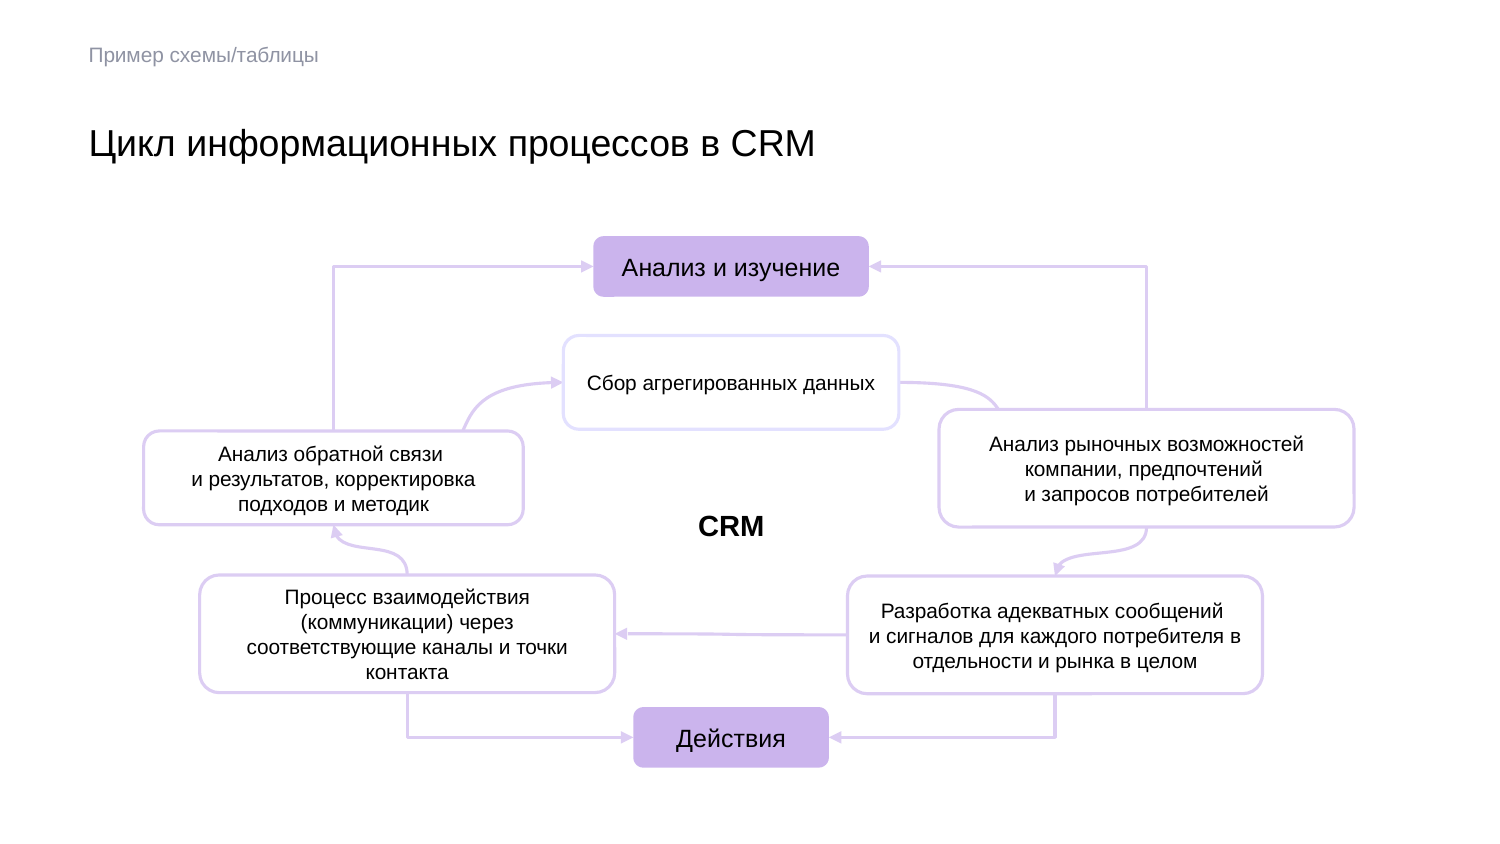

Пример схемы/таблицы
# Цикл информационных процессов в CRM
Анализ и изучение
Сбор агрегированных данных
Анализ рыночных возможностей компании, предпочтений
и запросов потребителей
Анализ обратной связи
и результатов, корректировка подходов и методик
CRM
Процесс взаимодействия (коммуникации) через соответствующие каналы и точки контакта
Разработка адекватных сообщений
и сигналов для каждого потребителя в отдельности и рынка в целом
Действия